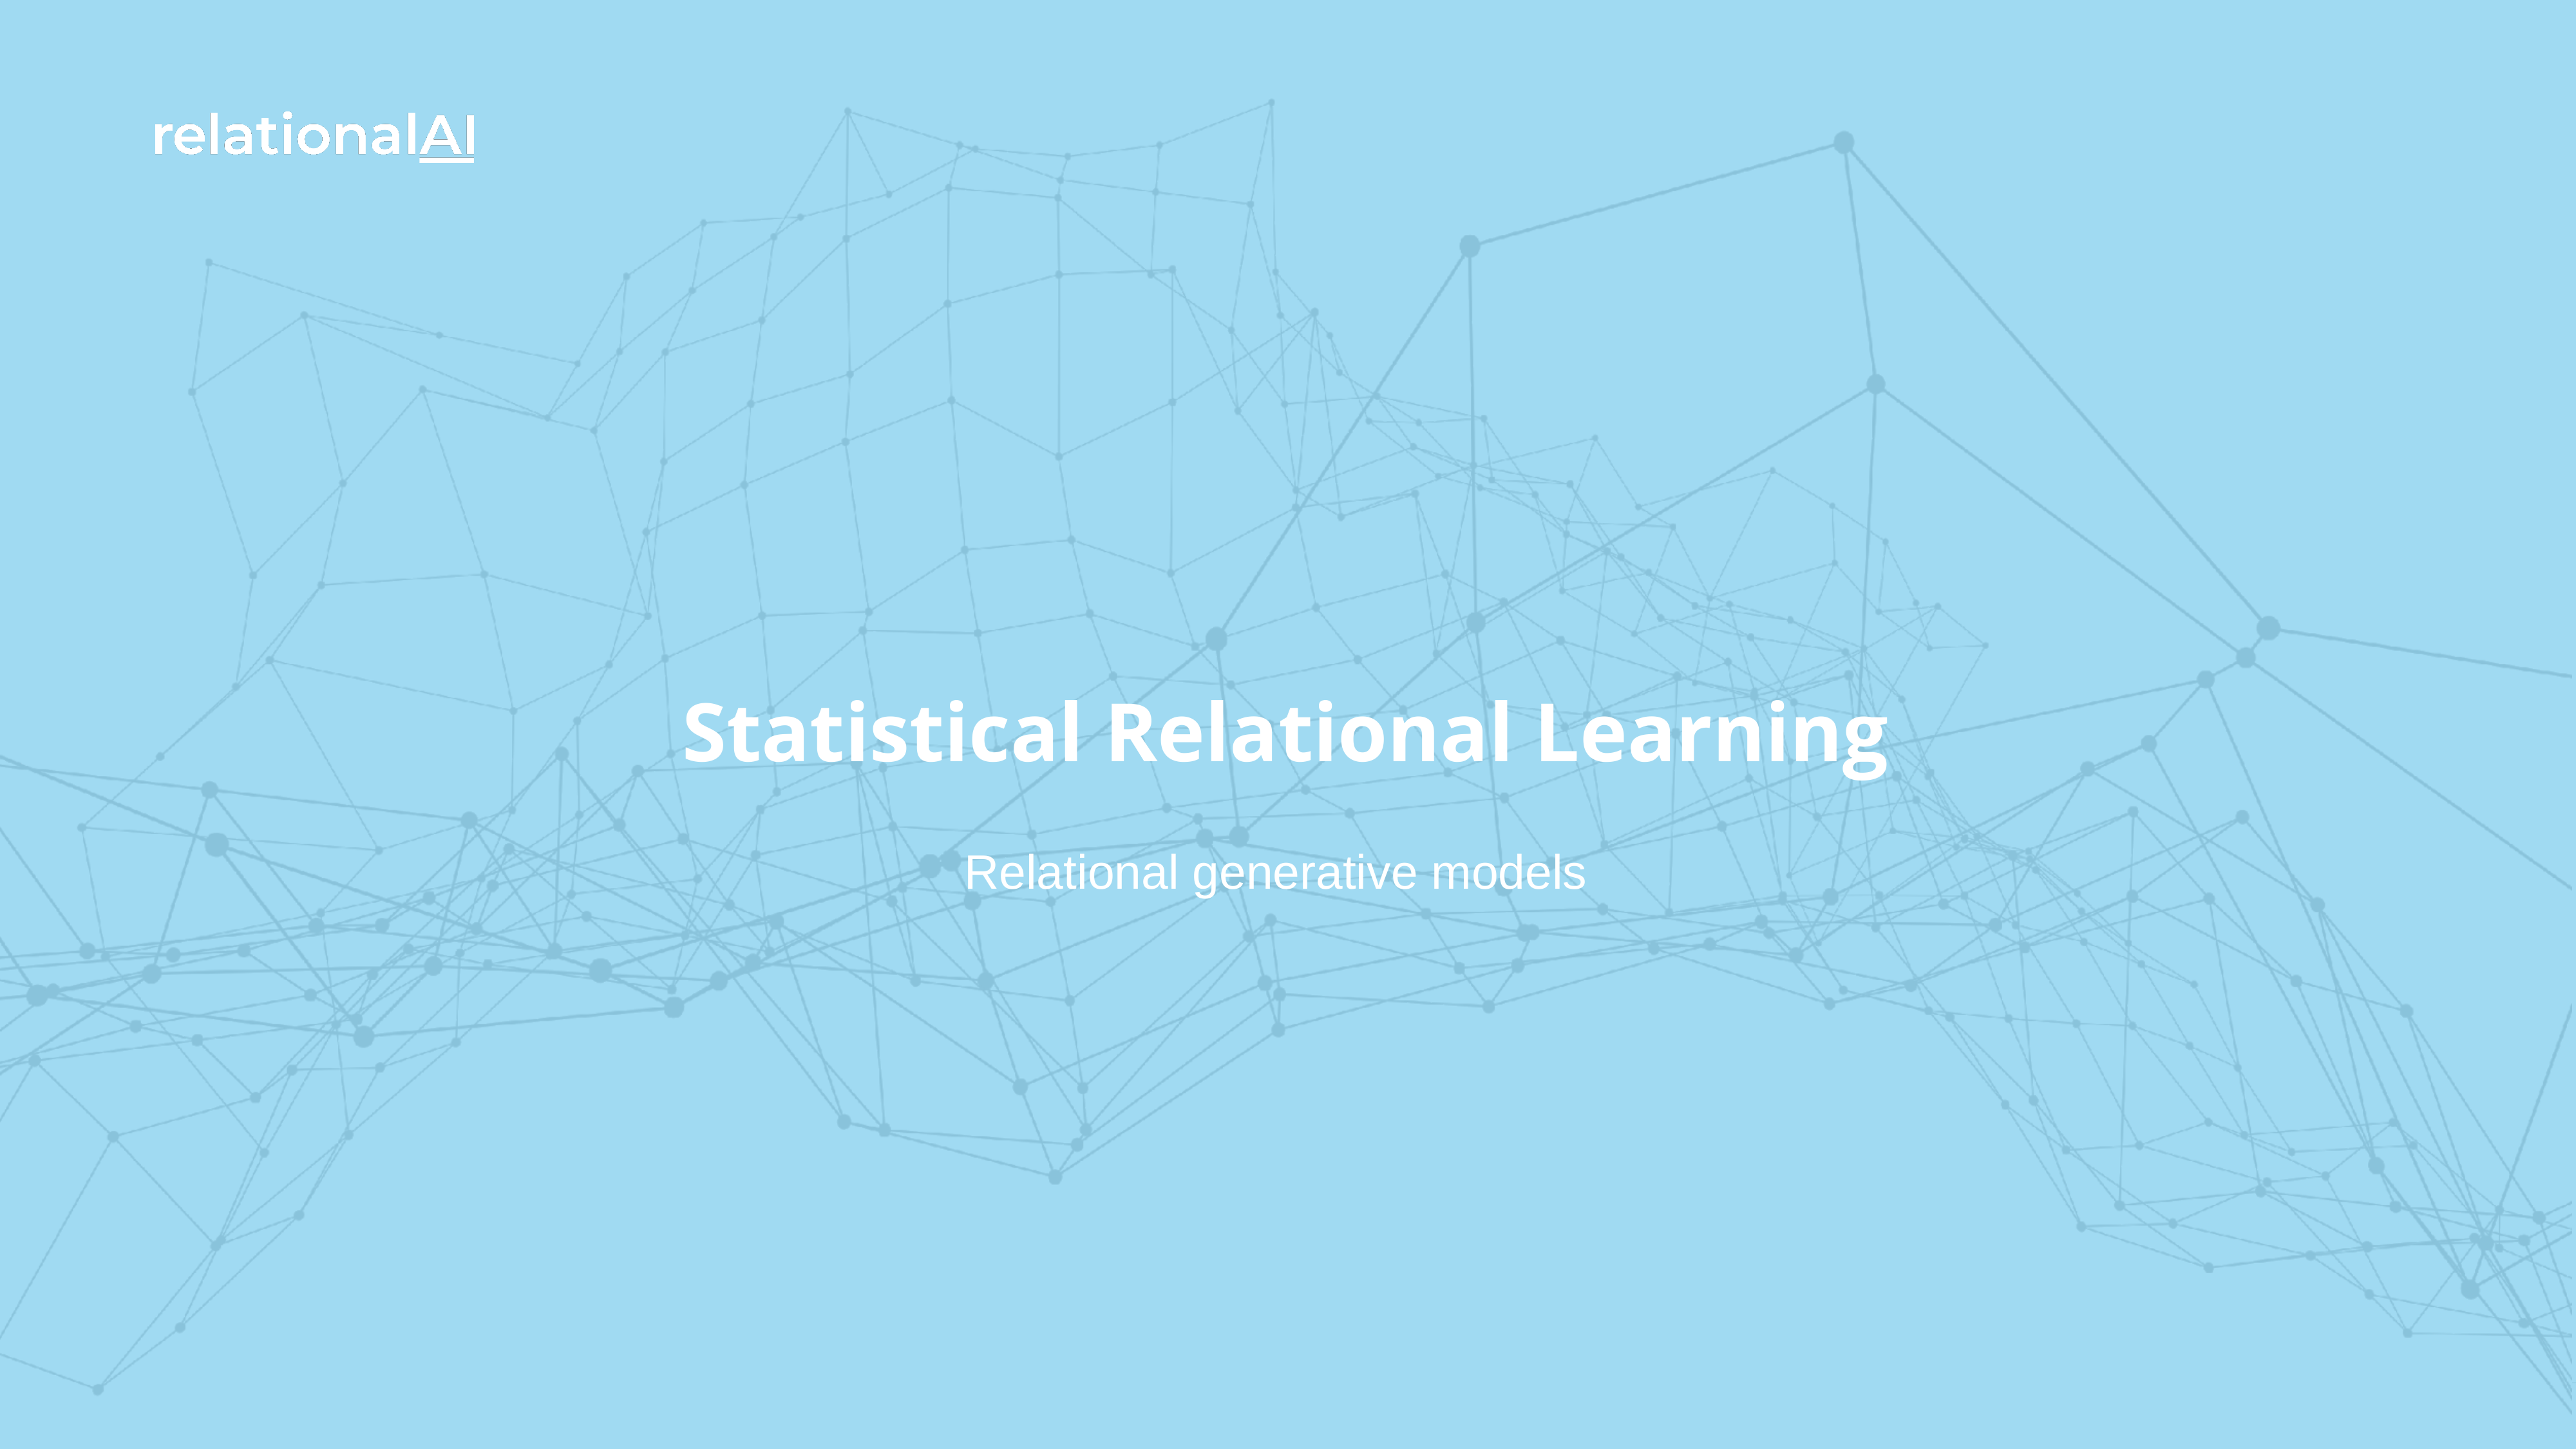

# Statistical Relational Learning
Relational generative models